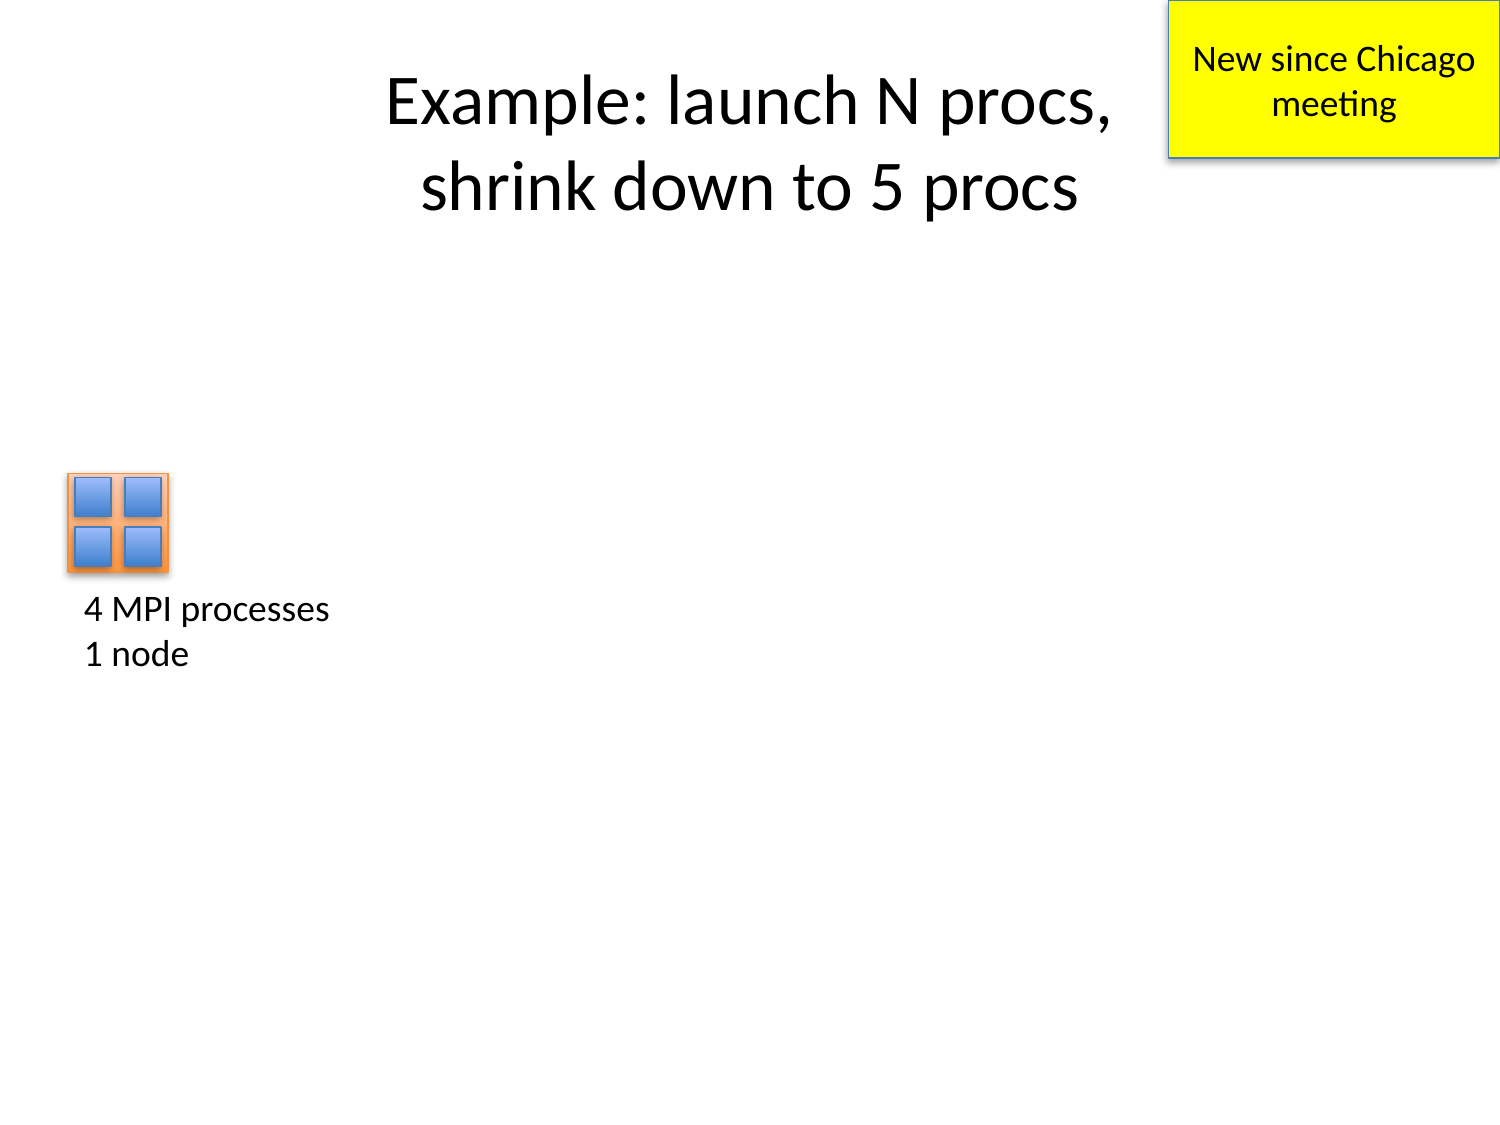

New since Chicago meeting
# Example: launch N procs, shrink down to 5 procs

4 MPI processes
1 node